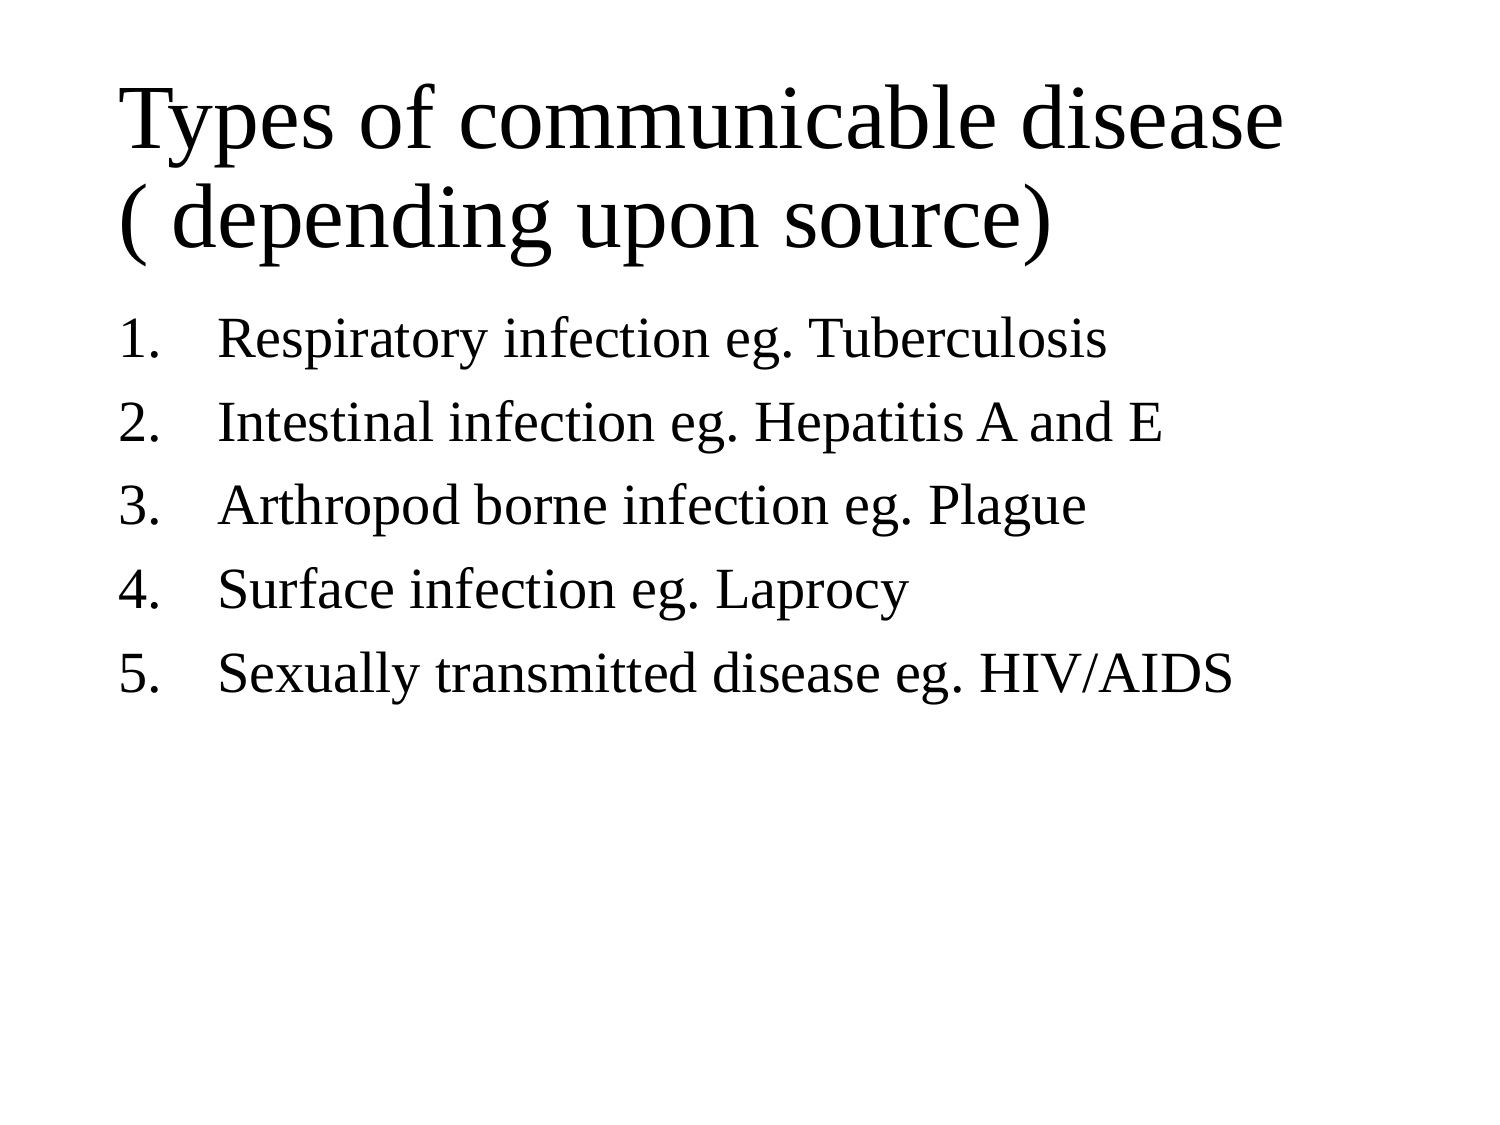

# Types of communicable disease ( depending upon source)
 Respiratory infection eg. Tuberculosis
 Intestinal infection eg. Hepatitis A and E
 Arthropod borne infection eg. Plague
 Surface infection eg. Laprocy
 Sexually transmitted disease eg. HIV/AIDS